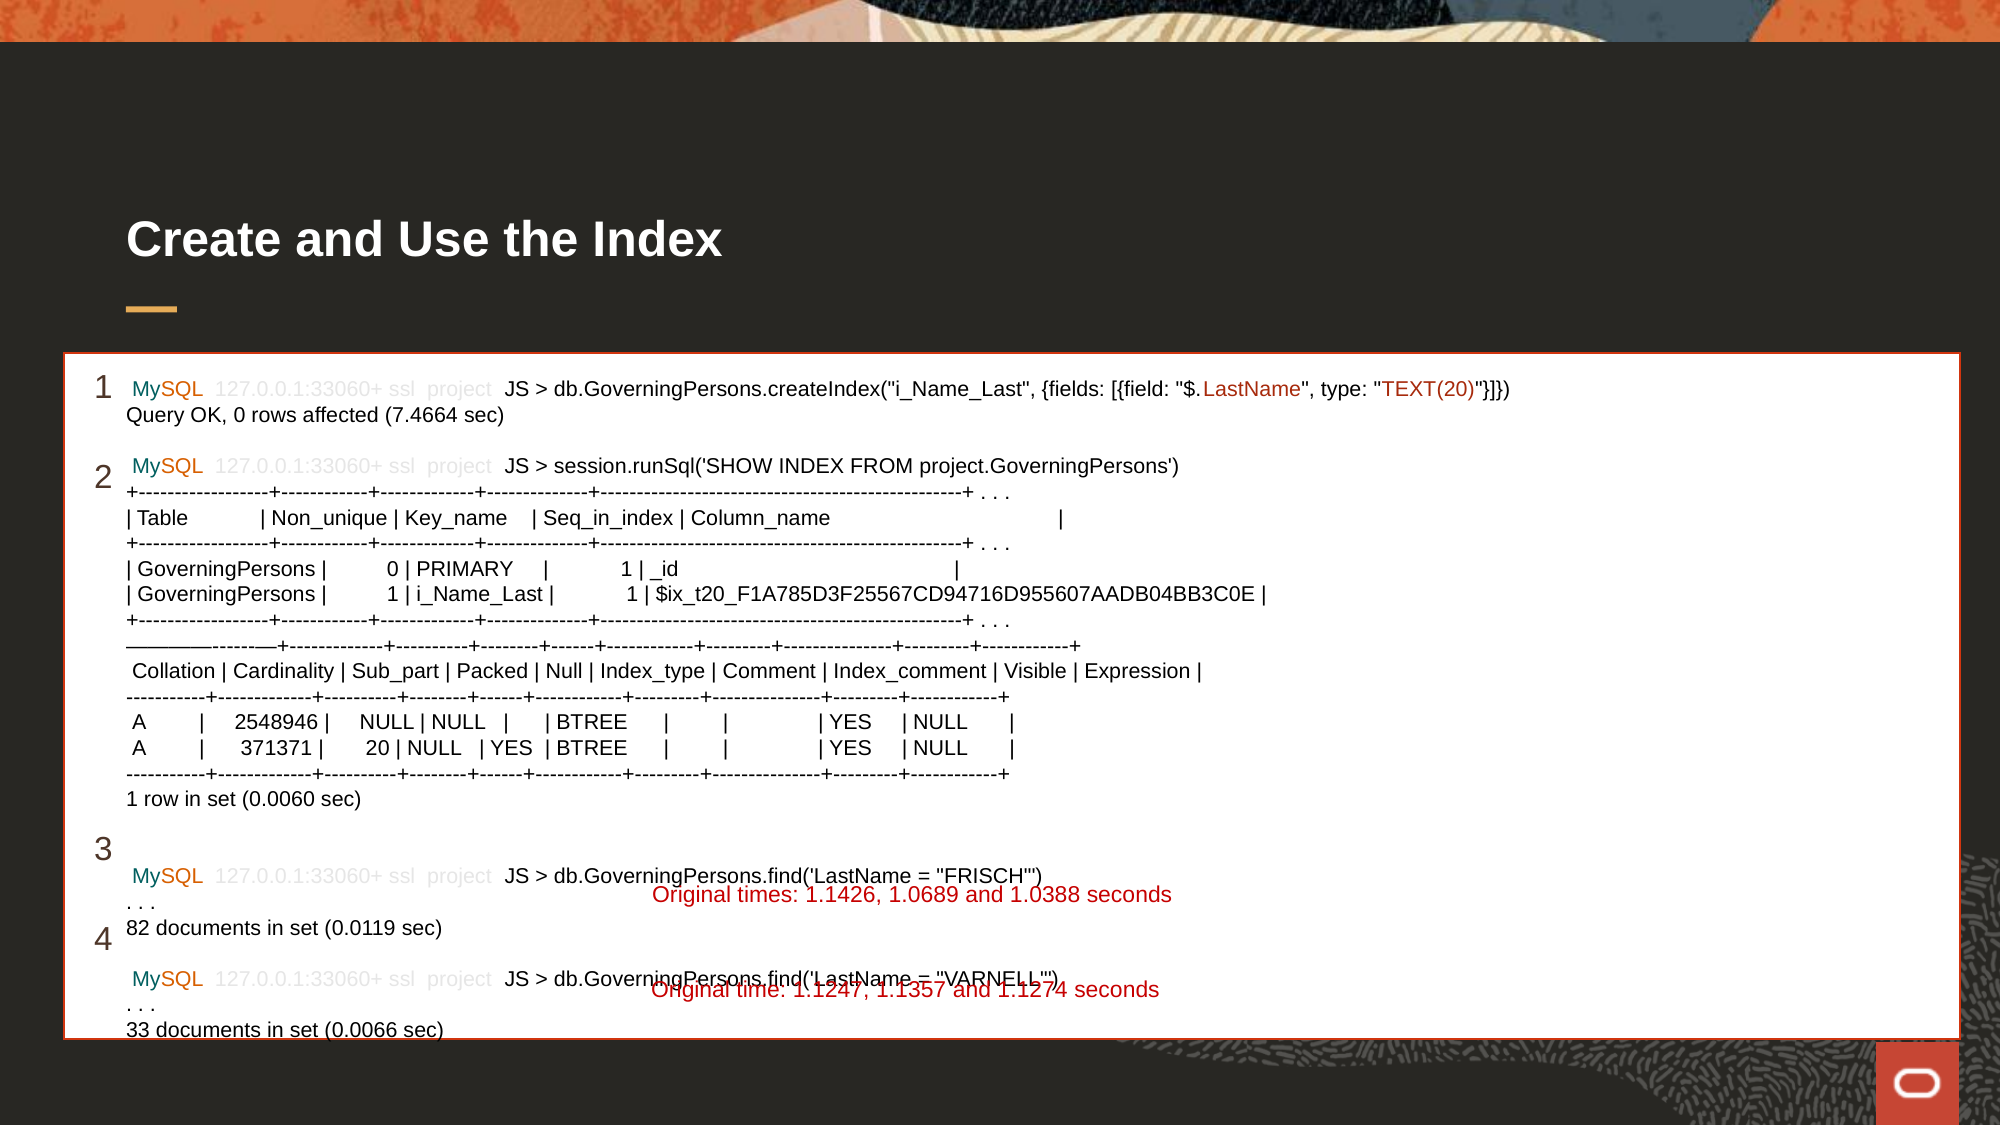

# Create and Use the Index

1
2

3

4

 MySQL  127.0.0.1:33060+ ssl  project  JS > db.GoverningPersons.createIndex("i_Name_Last", {fields: [{field: "$.LastName", type: "TEXT(20)"}]})
Query OK, 0 rows affected (7.4664 sec)

 MySQL  127.0.0.1:33060+ ssl  project  JS > session.runSql('SHOW INDEX FROM project.GoverningPersons')
+------------------+------------+-------------+--------------+--------------------------------------------------+ . . .
| Table            | Non_unique | Key_name    | Seq_in_index | Column_name                                      |
+------------------+------------+-------------+--------------+--------------------------------------------------+ . . .
| GoverningPersons |          0 | PRIMARY     |            1 | _id                                              |
| GoverningPersons |          1 | i_Name_Last |            1 | $ix_t20_F1A785D3F25567CD94716D955607AADB04BB3C0E |
+------------------+------------+-------------+--------------+--------------------------------------------------+ . . .
————------—+-------------+----------+--------+------+------------+---------+---------------+---------+------------+
 Collation | Cardinality | Sub_part | Packed | Null | Index_type | Comment | Index_comment | Visible | Expression |
-----------+-------------+----------+--------+------+------------+---------+---------------+---------+------------+
 A         |     2548946 |     NULL | NULL   |      | BTREE      |         |               | YES     | NULL       |
 A         |      371371 |       20 | NULL   | YES  | BTREE      |         |               | YES     | NULL       |
-----------+-------------+----------+--------+------+------------+---------+---------------+---------+------------+
1 row in set (0.0060 sec)

 MySQL  127.0.0.1:33060+ ssl  project  JS > db.GoverningPersons.find('LastName = "FRISCH"')
. . .
82 documents in set (0.0119 sec)

 MySQL  127.0.0.1:33060+ ssl  project  JS > db.GoverningPersons.find('LastName = "VARNELL"')
. . .
33 documents in set (0.0066 sec)
Original times: 1.1426, 1.0689 and 1.0388 seconds
Original time: 1.1247, 1.1357 and 1.1274 seconds
55